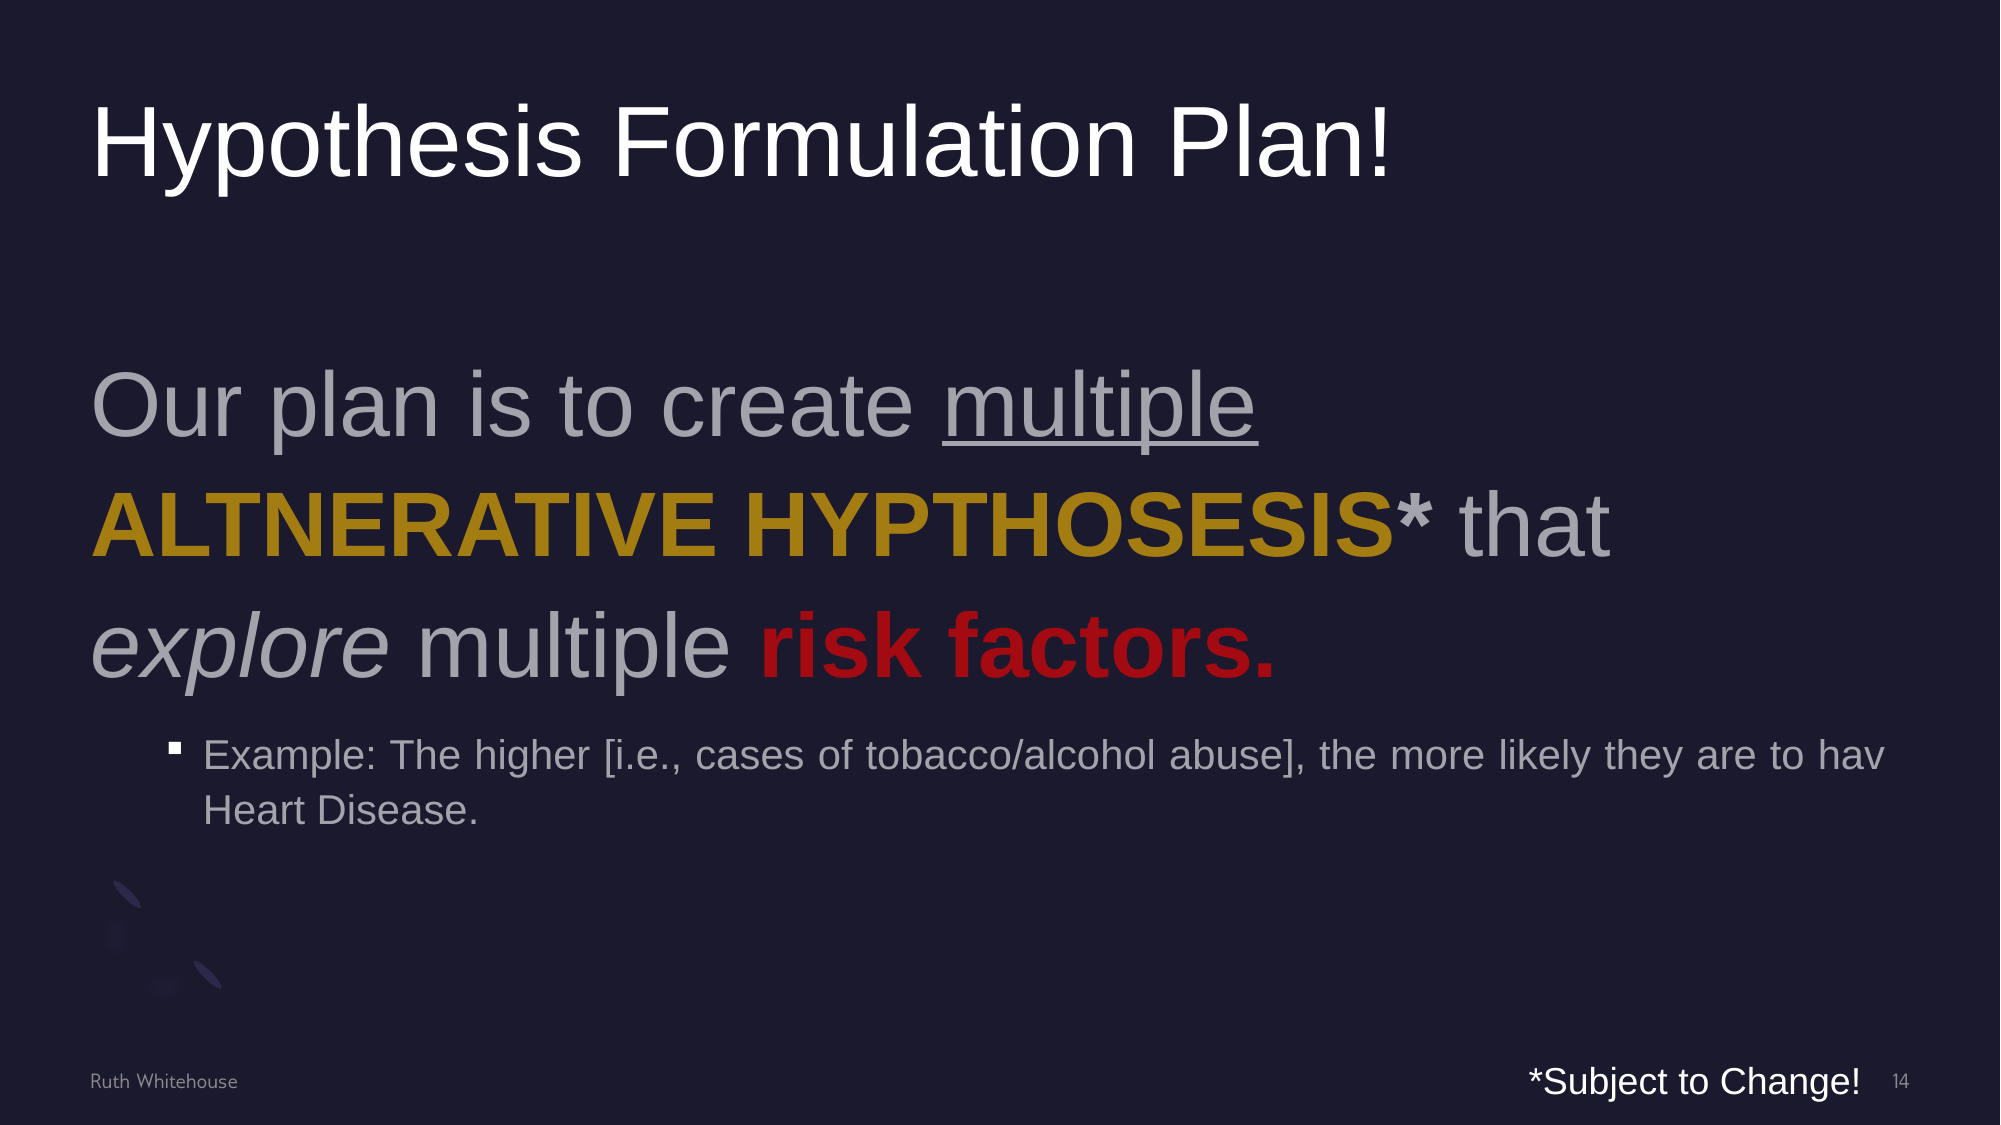

# Hypothesis Formulation Plan!
Our plan is to create multiple ALTNERATIVE HYPTHOSESIS* that explore multiple risk factors.
Example: The higher [i.e., cases of tobacco/alcohol abuse], the more likely they are to have Heart Disease.

*Subject to Change!
Ruth Whitehouse
14